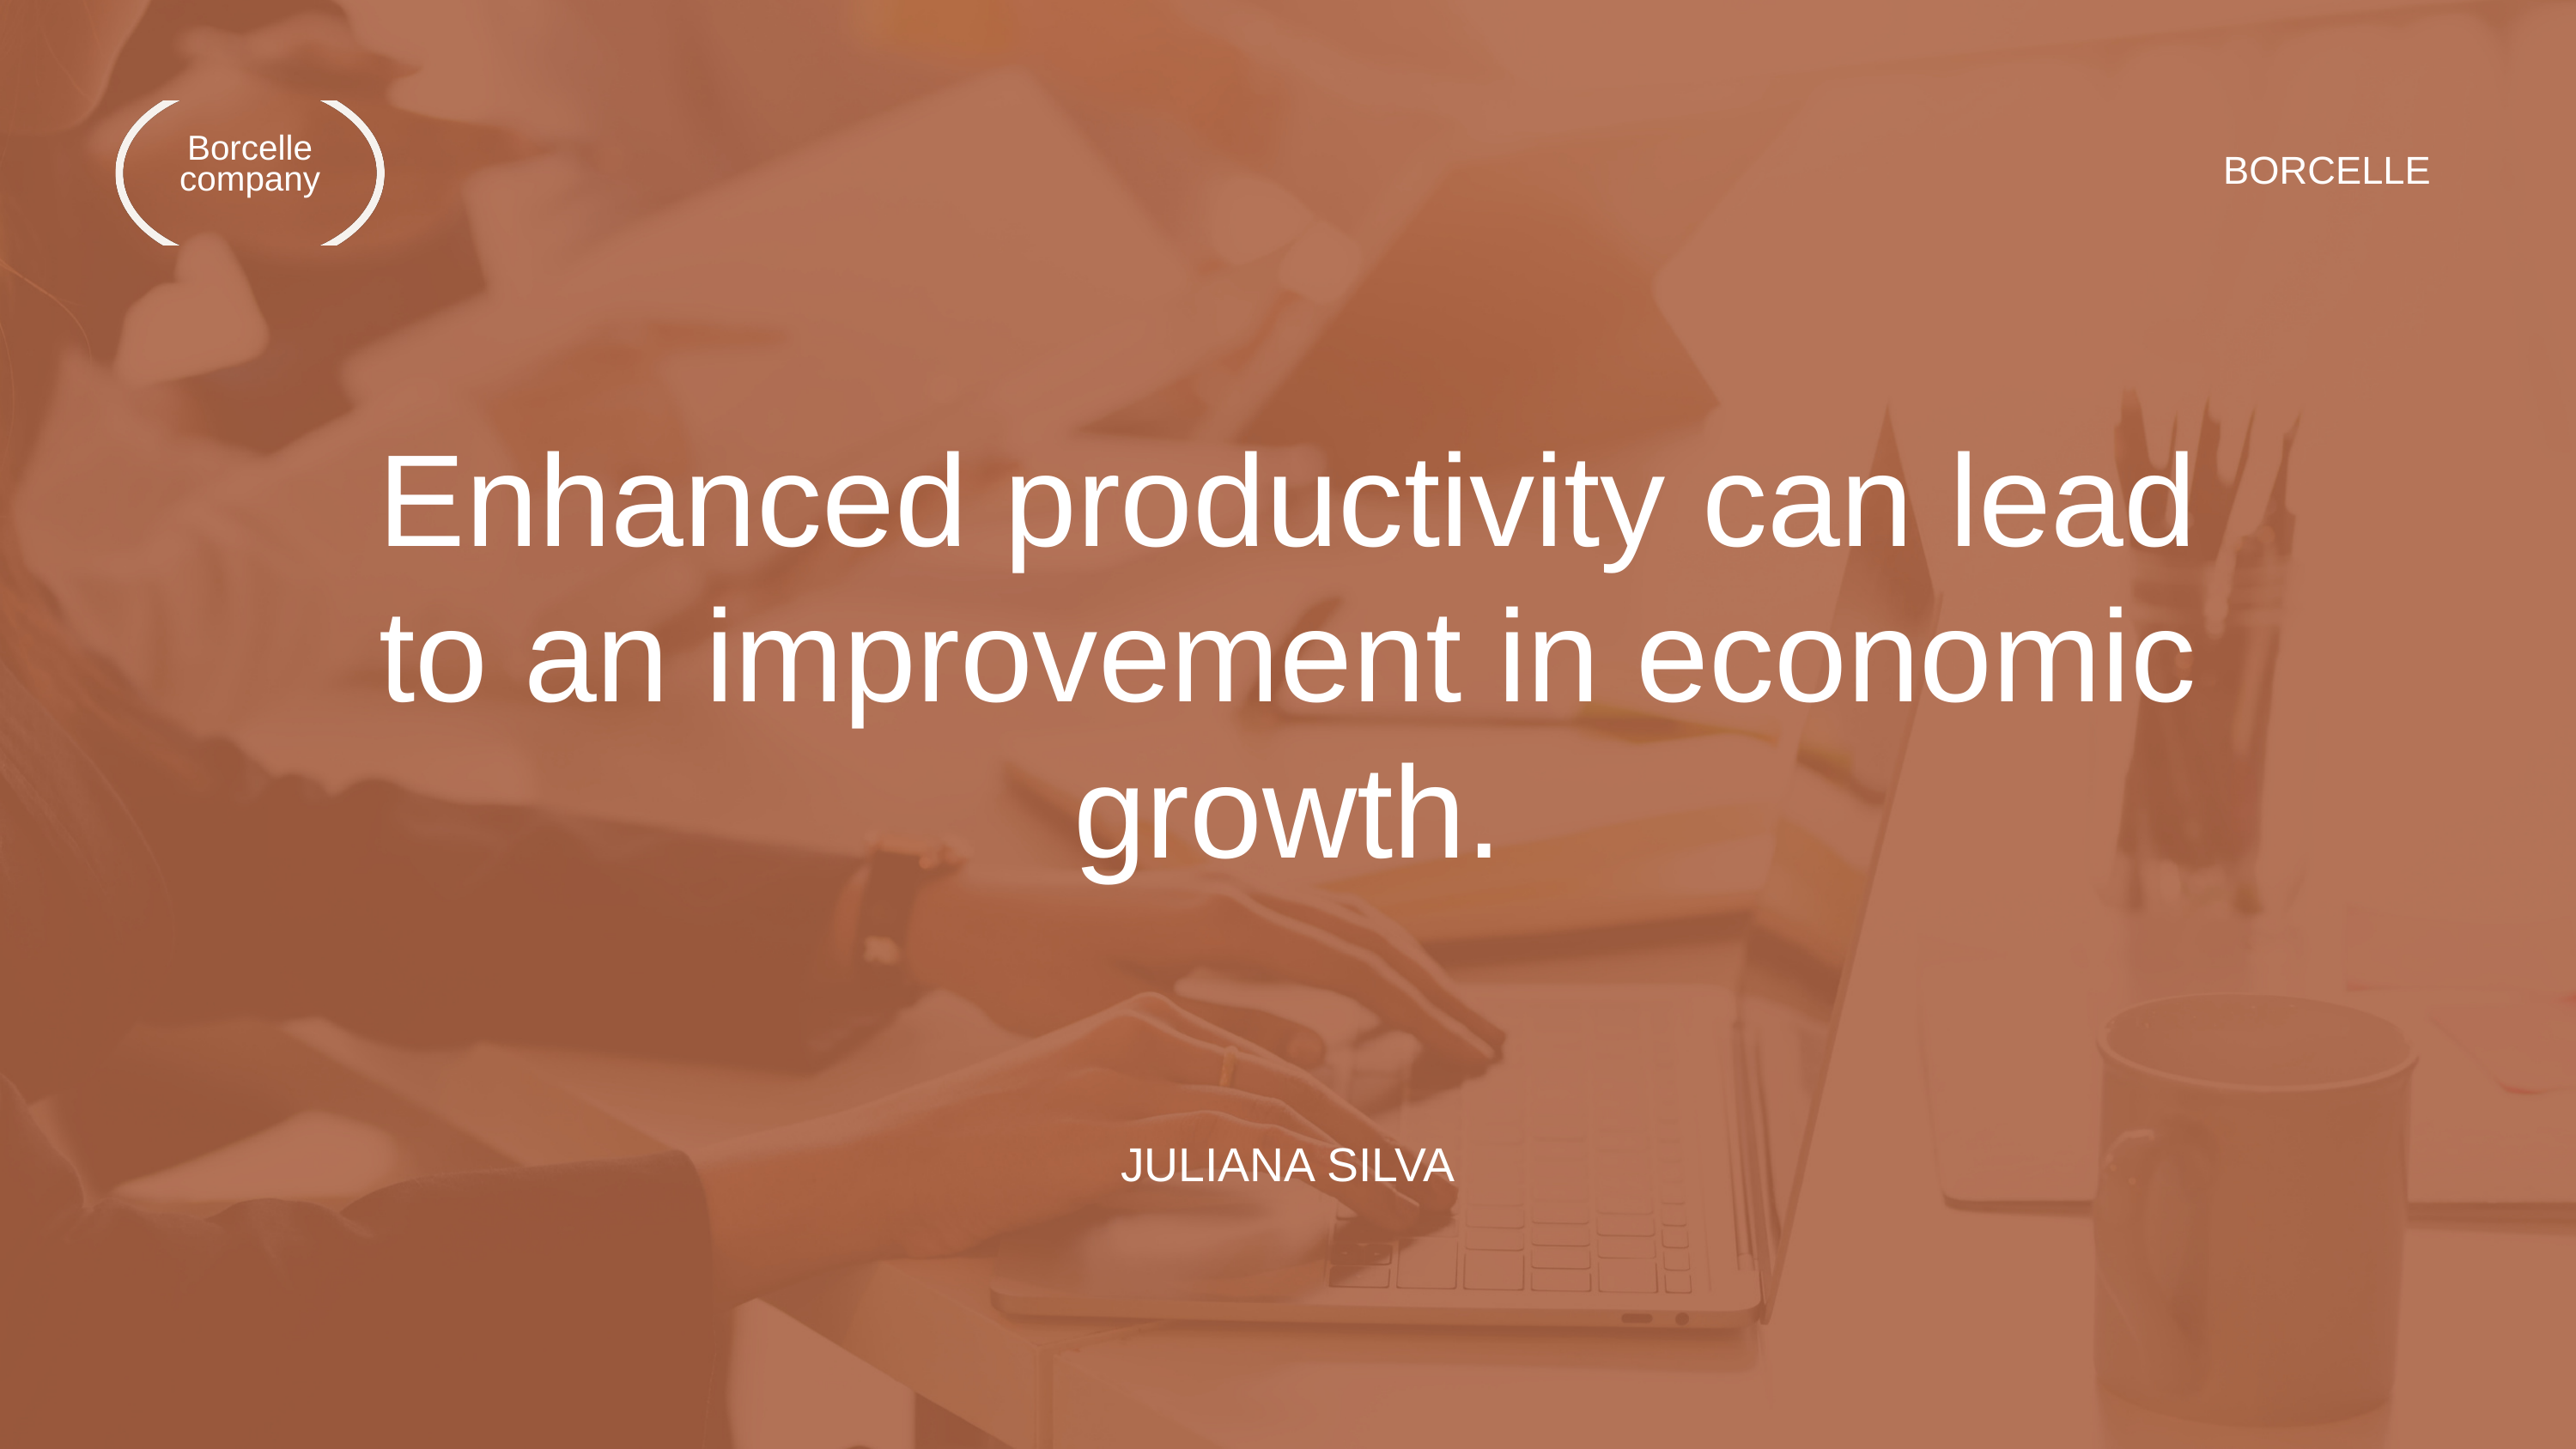

Borcelle company
BORCELLE
Enhanced productivity can lead to an improvement in economic growth.
JULIANA SILVA